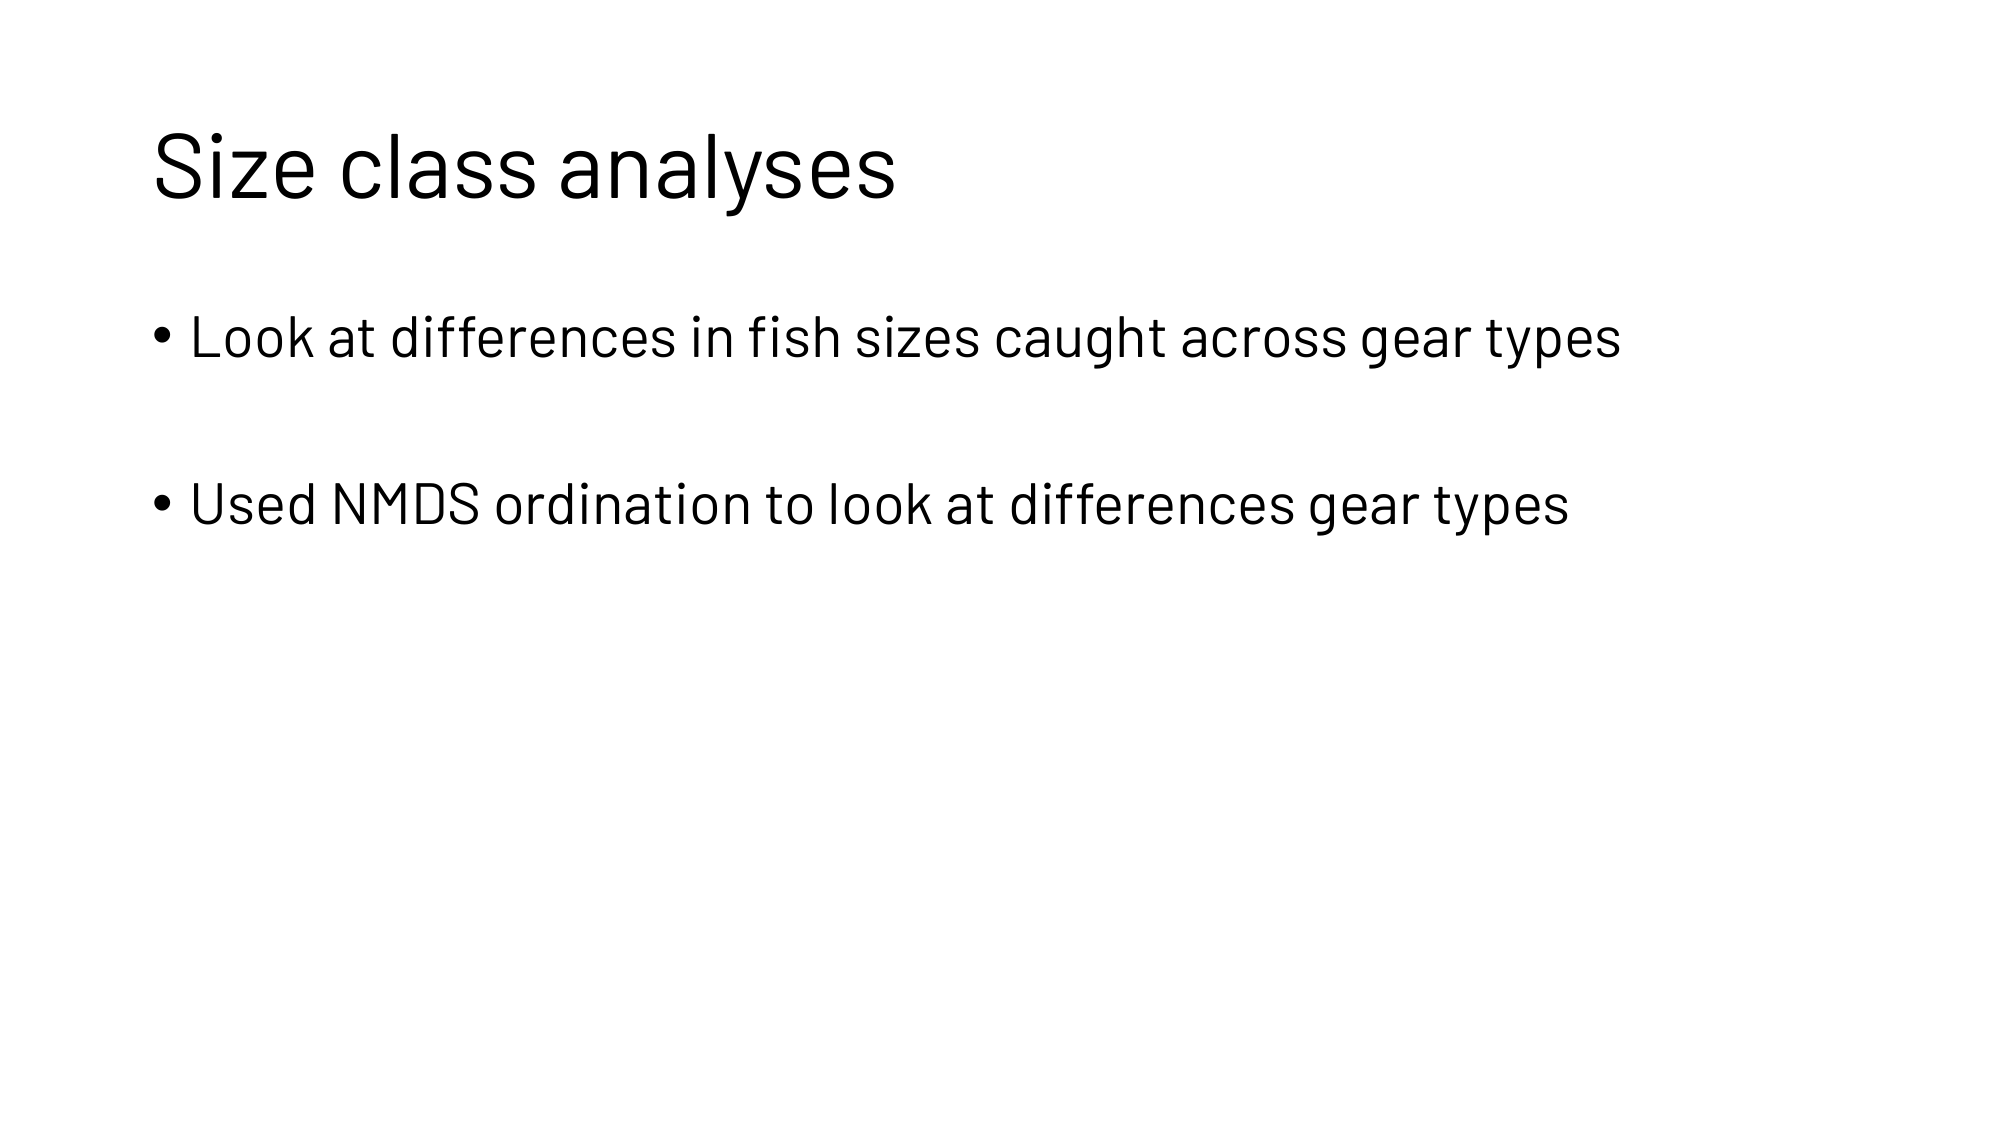

# Size class analyses
Look at differences in fish sizes caught across gear types

Used NMDS ordination to look at differences gear types